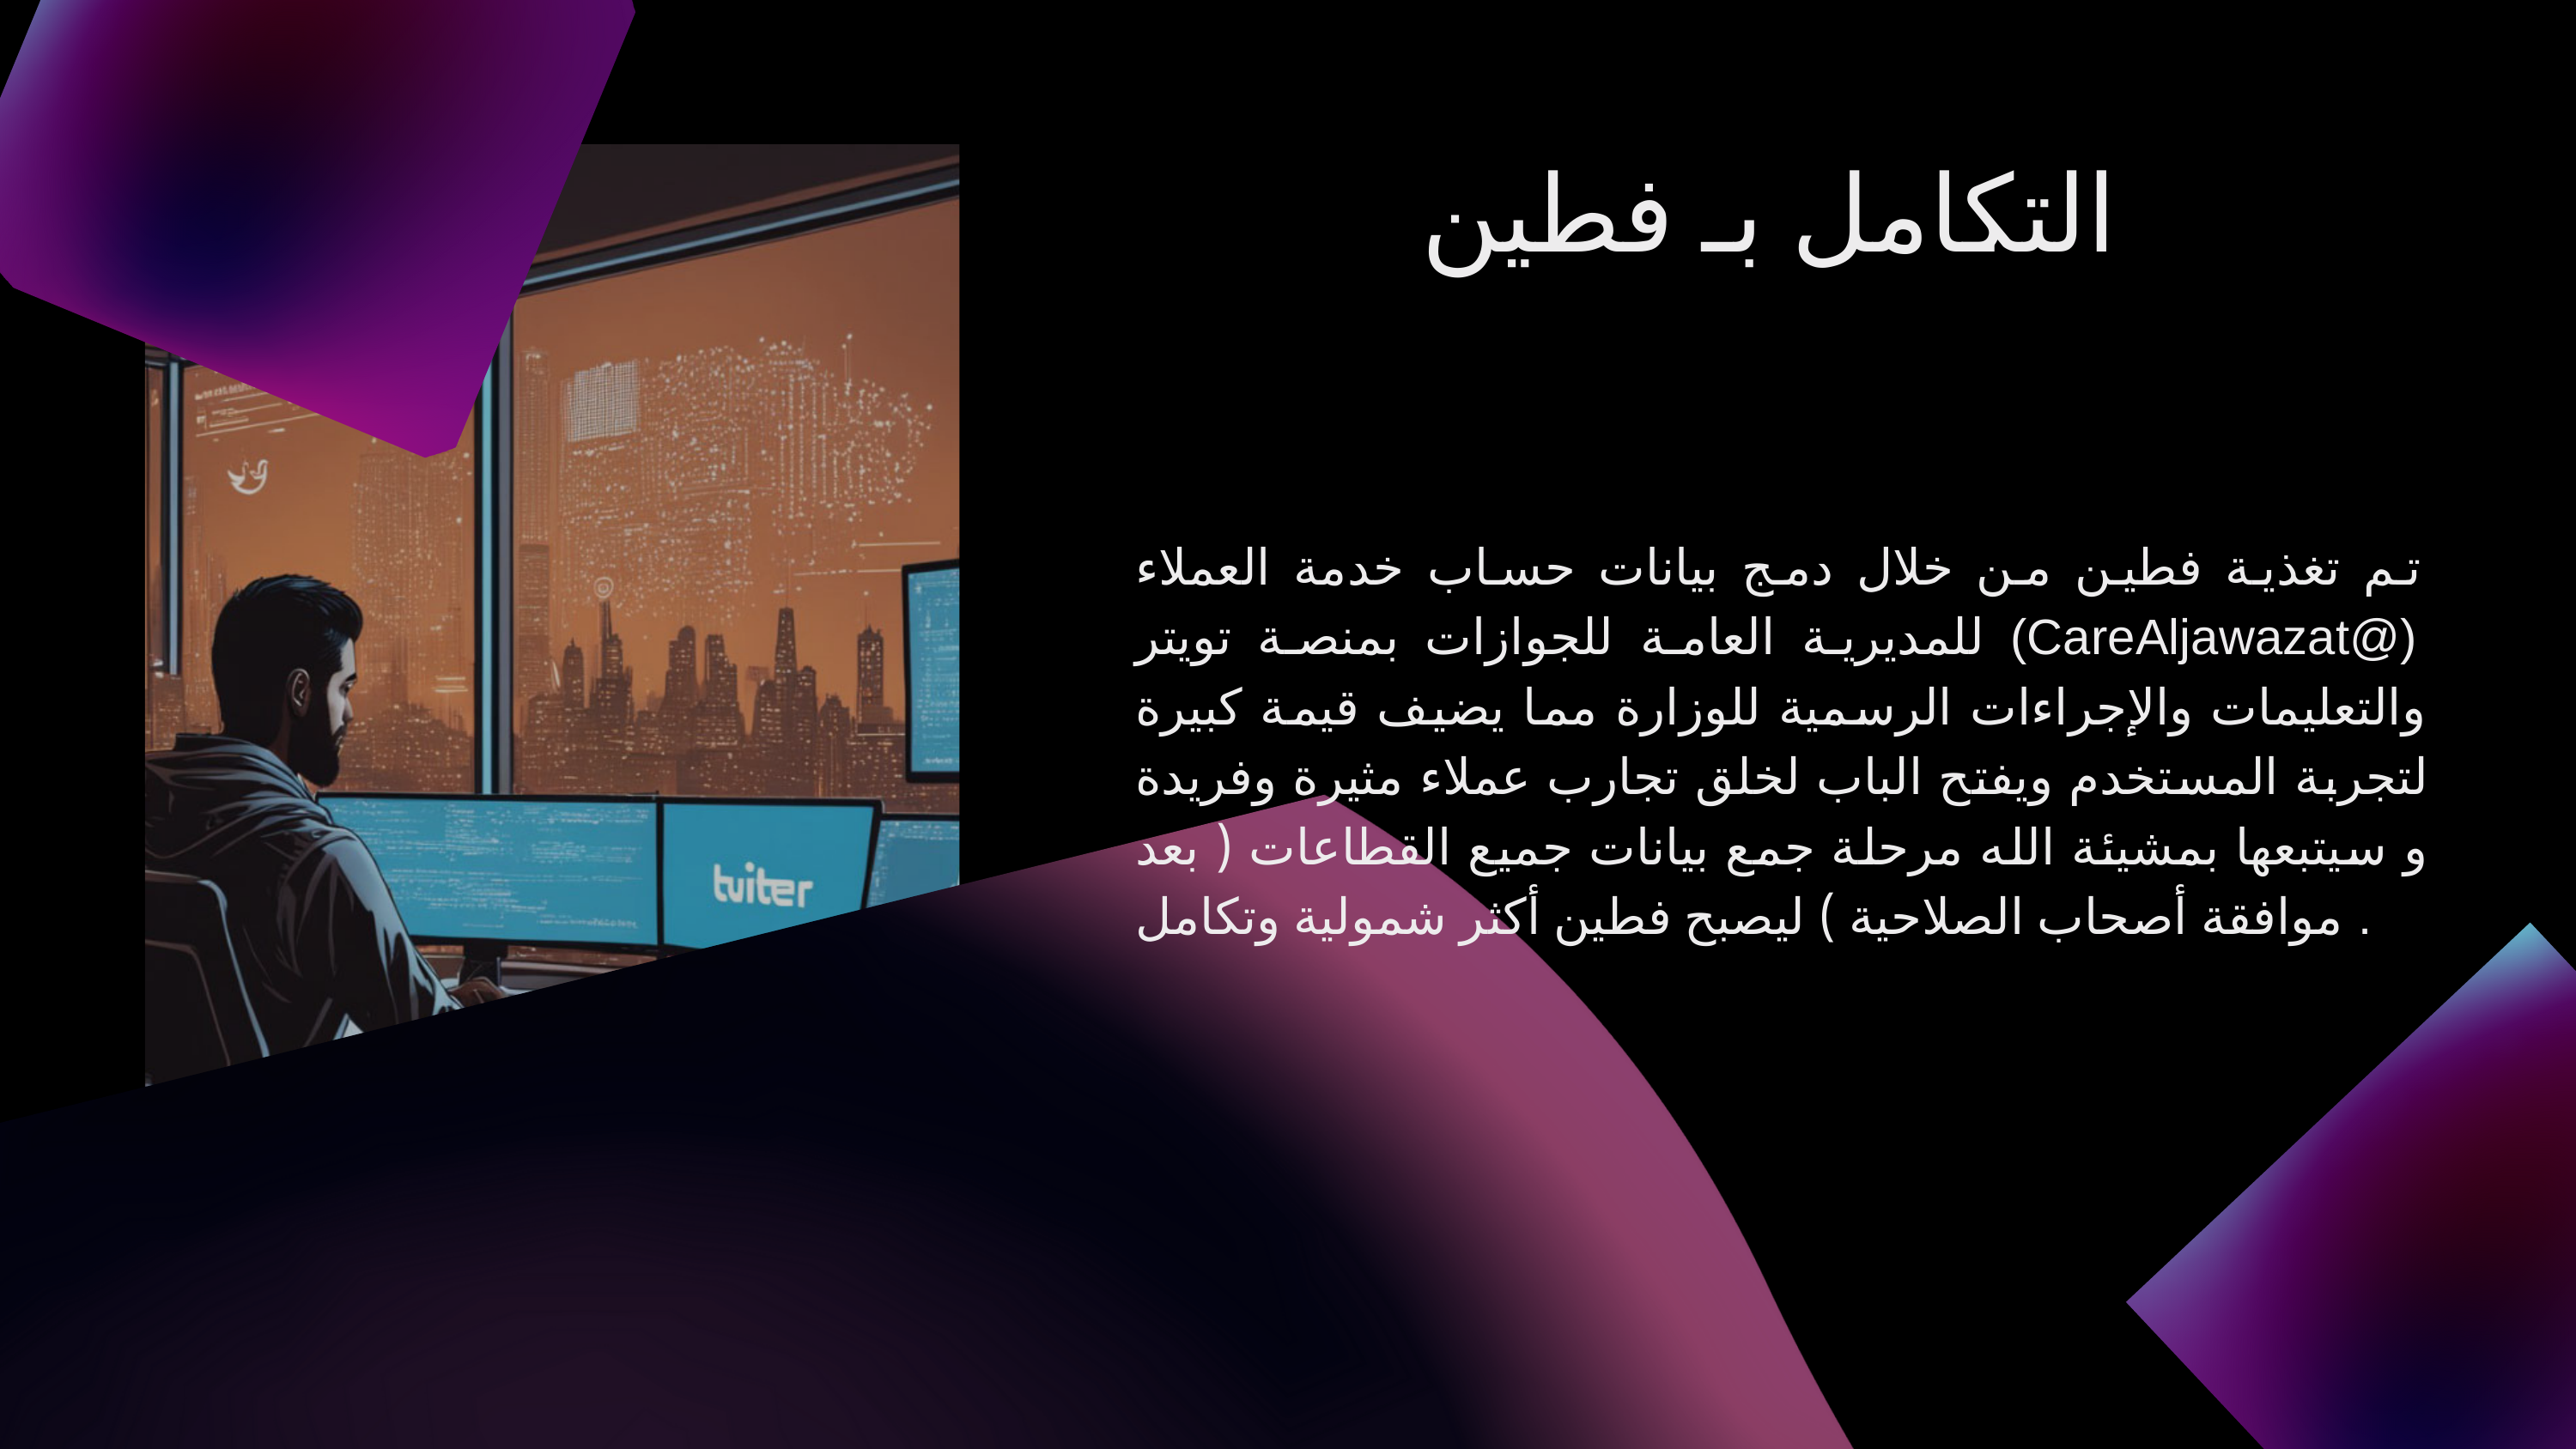

التكامل بـ فطين

تم تغذية فطين من خلال دمج بيانات حساب خدمة العملاء للمديرية العامة للجوازات بمنصة تويتر (CareAljawazat@) والتعليمات والإجراءات الرسمية للوزارة مما يضيف قيمة كبيرة لتجربة المستخدم ويفتح الباب لخلق تجارب عملاء مثيرة وفريدة و سيتبعها بمشيئة الله مرحلة جمع بيانات جميع القطاعات ( بعد موافقة أصحاب الصلاحية ) ليصبح فطين أكثر شمولية وتكامل .